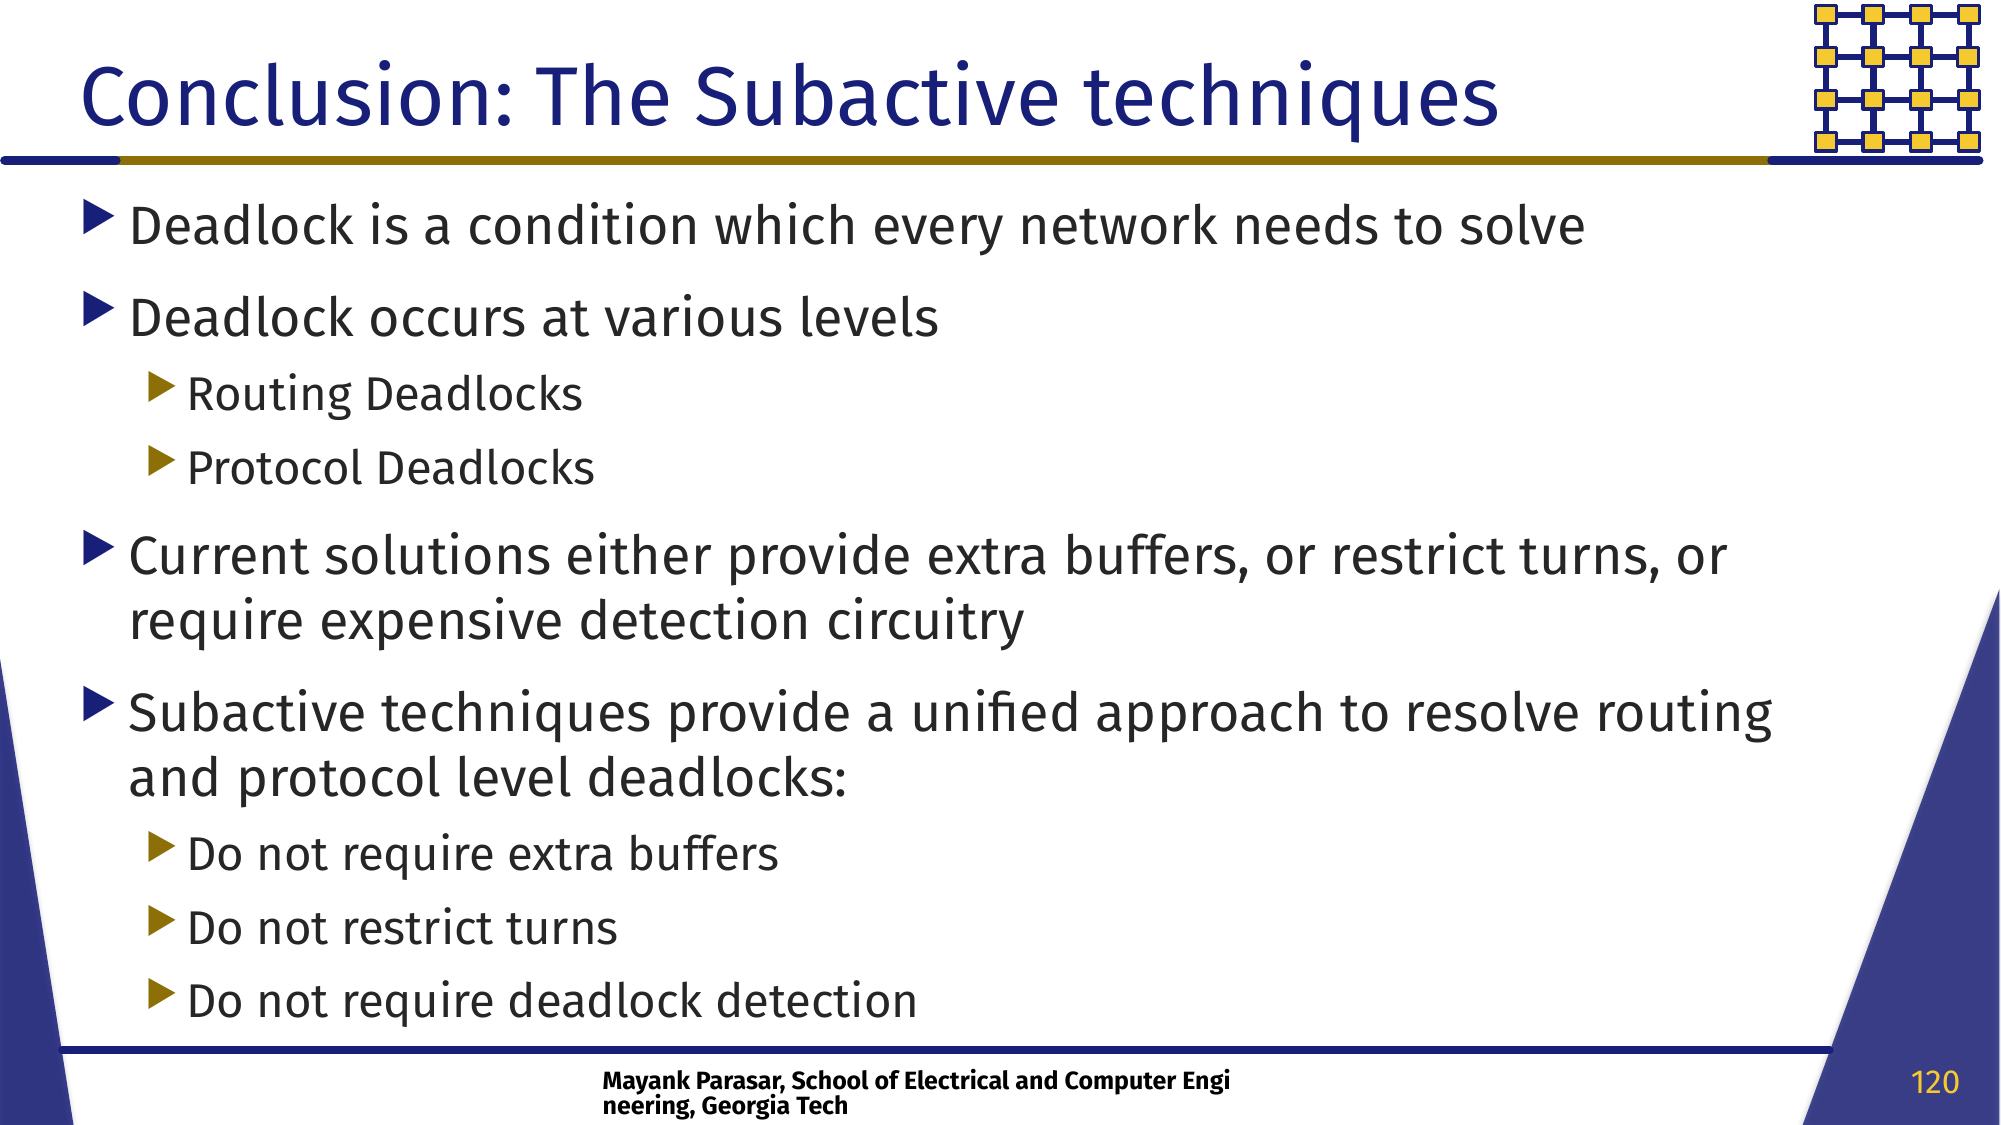

# Conclusion: The Subactive techniques
Deadlock is a condition which every network needs to solve
Deadlock occurs at various levels
Routing Deadlocks
Protocol Deadlocks
Current solutions either provide extra buffers, or restrict turns, or require expensive detection circuitry
Subactive techniques provide a unified approach to resolve routing and protocol level deadlocks:
Do not require extra buffers
Do not restrict turns
Do not require deadlock detection
120
Mayank Parasar, School of Electrical and Computer Engineering, Georgia Tech